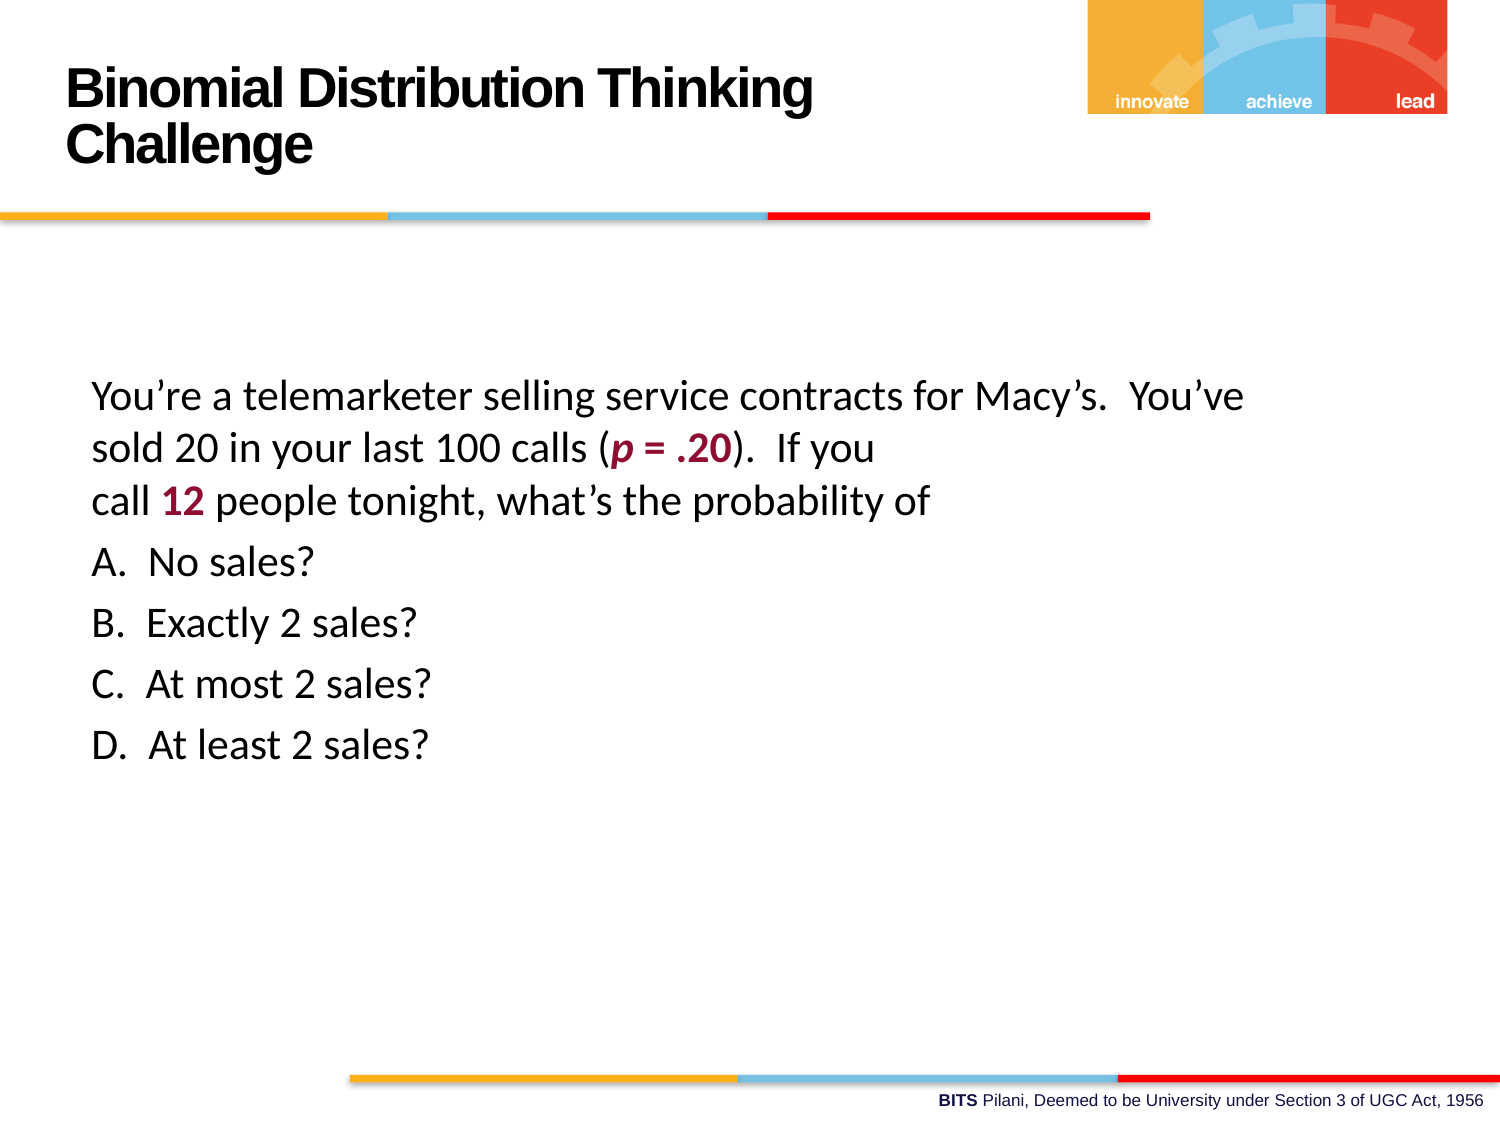

Binomial Distribution Thinking Challenge
You’re a telemarketer selling service contracts for Macy’s.  You’ve sold 20 in your last 100 calls (p = .20).  If you
call 12 people tonight, what’s the probability of
A.  No sales?
B.  Exactly 2 sales?
C.  At most 2 sales?
D.  At least 2 sales?